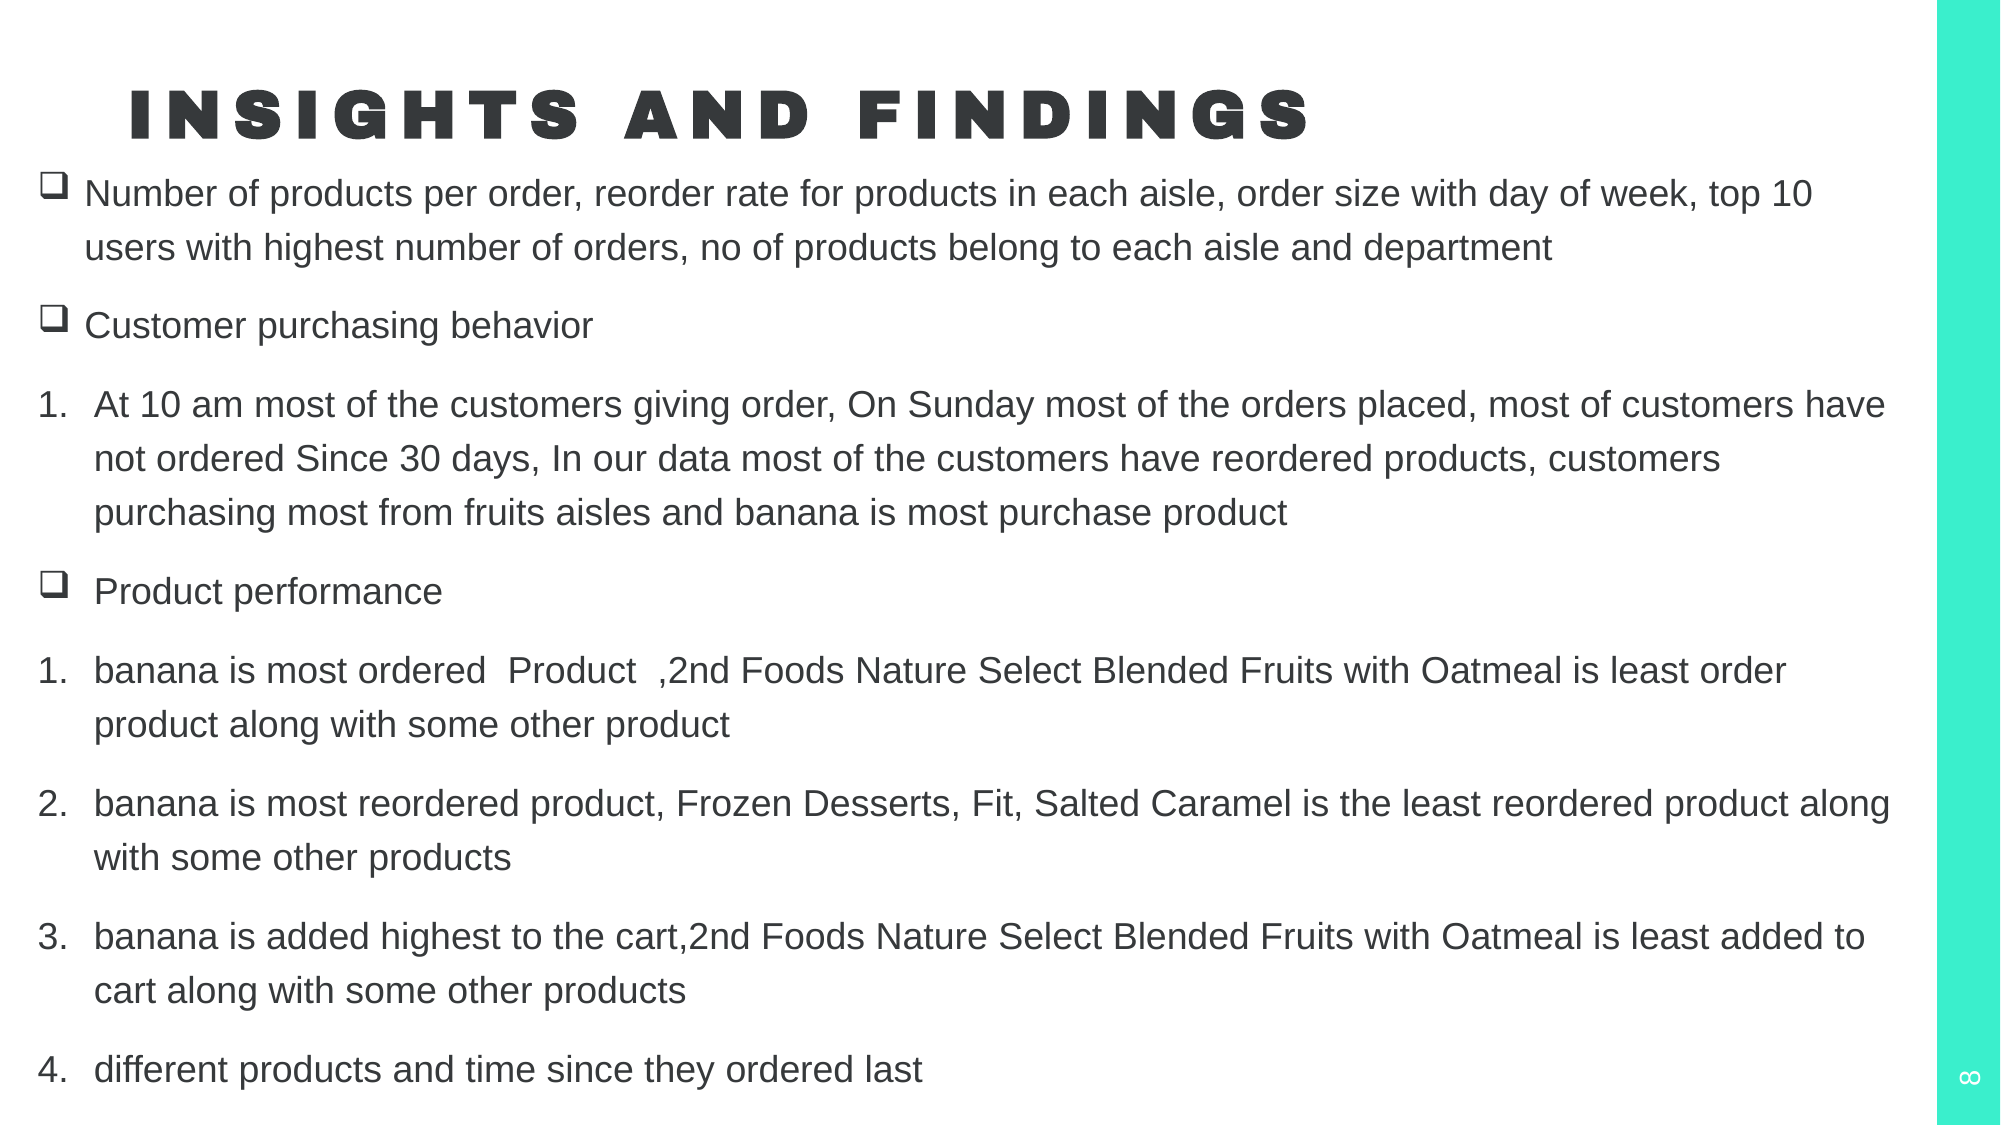

# Insights and findings
Number of products per order, reorder rate for products in each aisle, order size with day of week, top 10 users with highest number of orders, no of products belong to each aisle and department
Customer purchasing behavior
At 10 am most of the customers giving order, On Sunday most of the orders placed, most of customers have not ordered Since 30 days, In our data most of the customers have reordered products, customers purchasing most from fruits aisles and banana is most purchase product
Product performance
banana is most ordered  Product  ,2nd Foods Nature Select Blended Fruits with Oatmeal is least order product along with some other product
banana is most reordered product, Frozen Desserts, Fit, Salted Caramel is the least reordered product along with some other products
banana is added highest to the cart,2nd Foods Nature Select Blended Fruits with Oatmeal is least added to cart along with some other products
different products and time since they ordered last

8